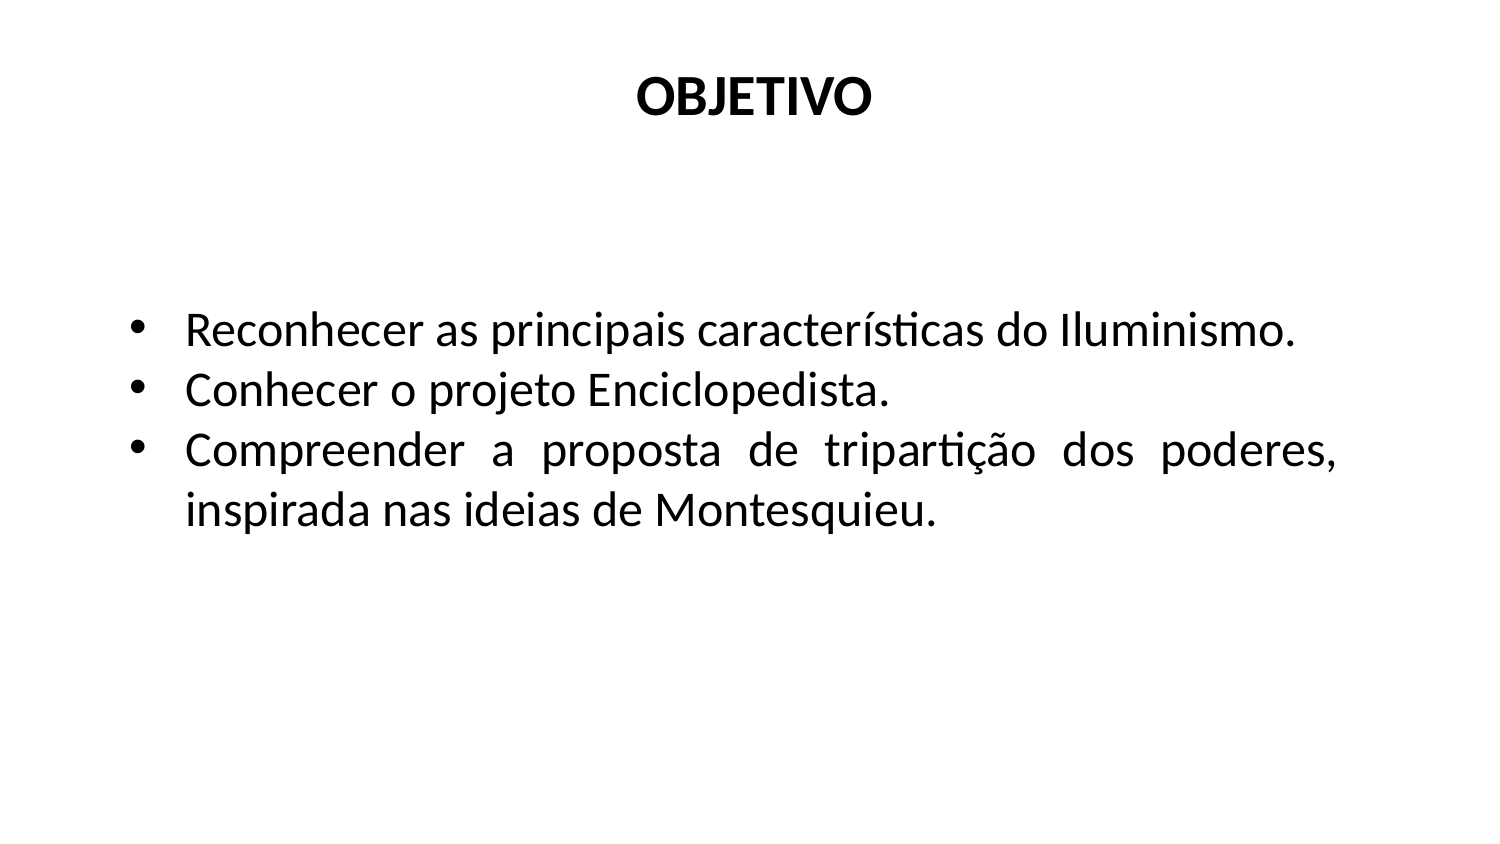

OBJETIVO
Reconhecer as principais características do Iluminismo.
Conhecer o projeto Enciclopedista.
Compreender a proposta de tripartição dos poderes, inspirada nas ideias de Montesquieu.